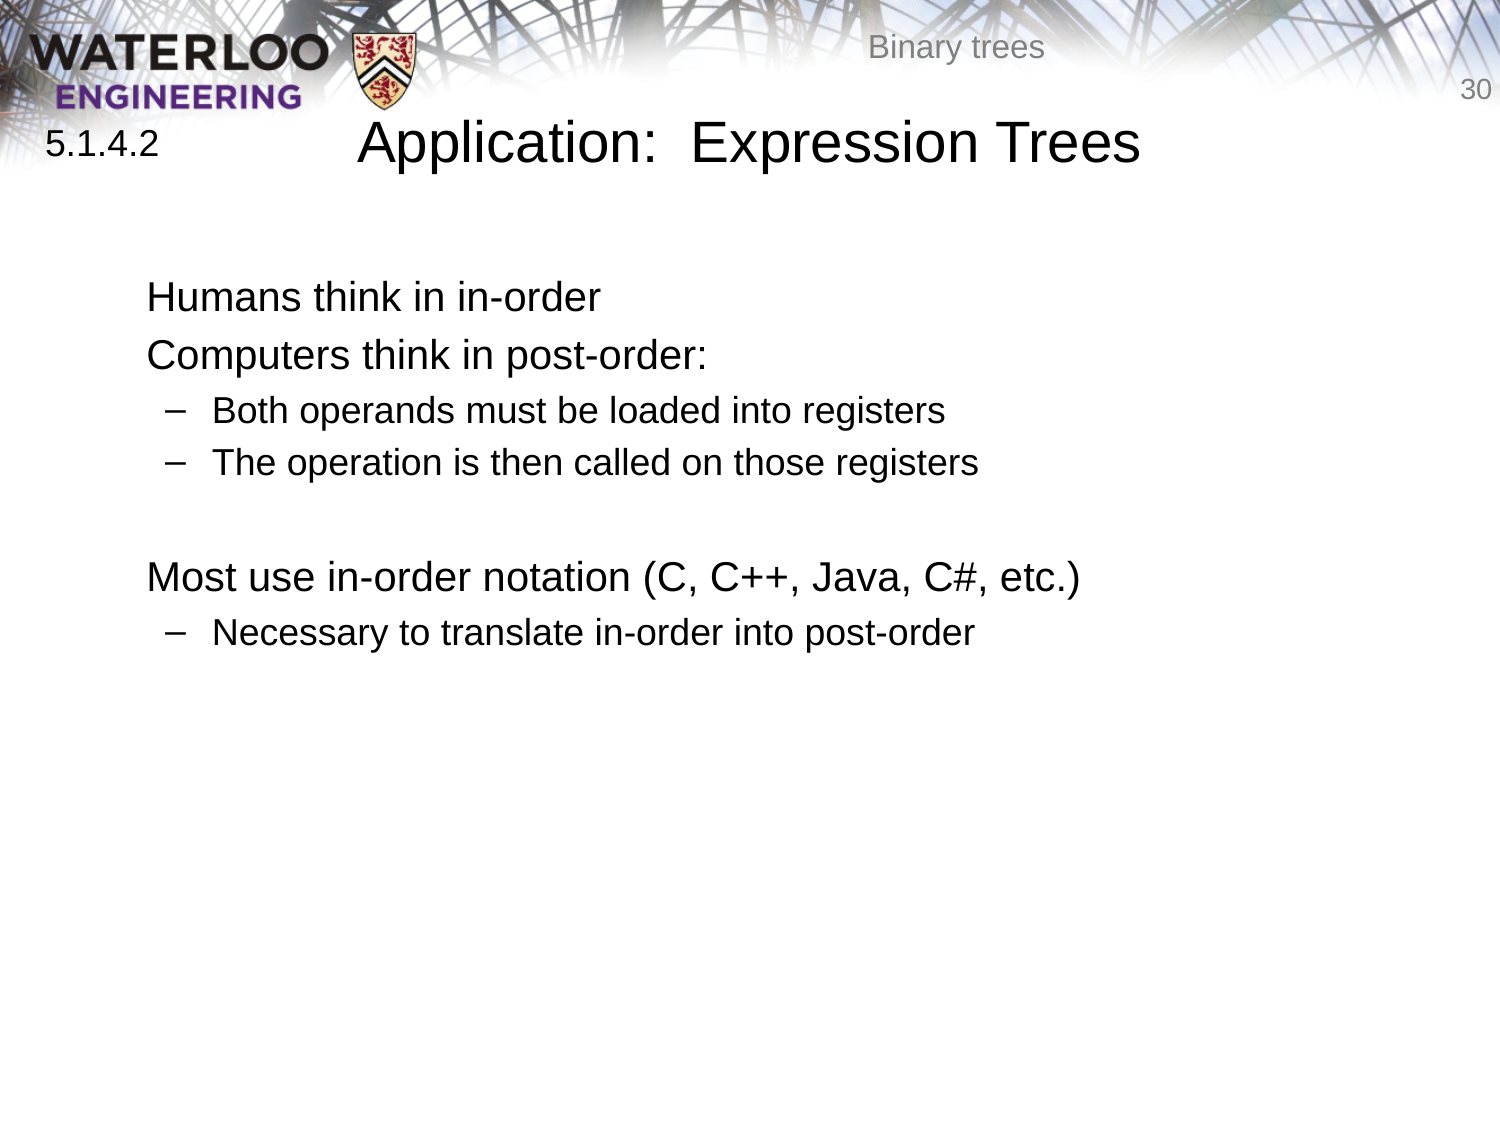

# Application:  Expression Trees
5.1.4.2
	Humans think in in-order
	Computers think in post-order:
Both operands must be loaded into registers
The operation is then called on those registers

	Most use in-order notation (C, C++, Java, C#, etc.)
Necessary to translate in-order into post-order